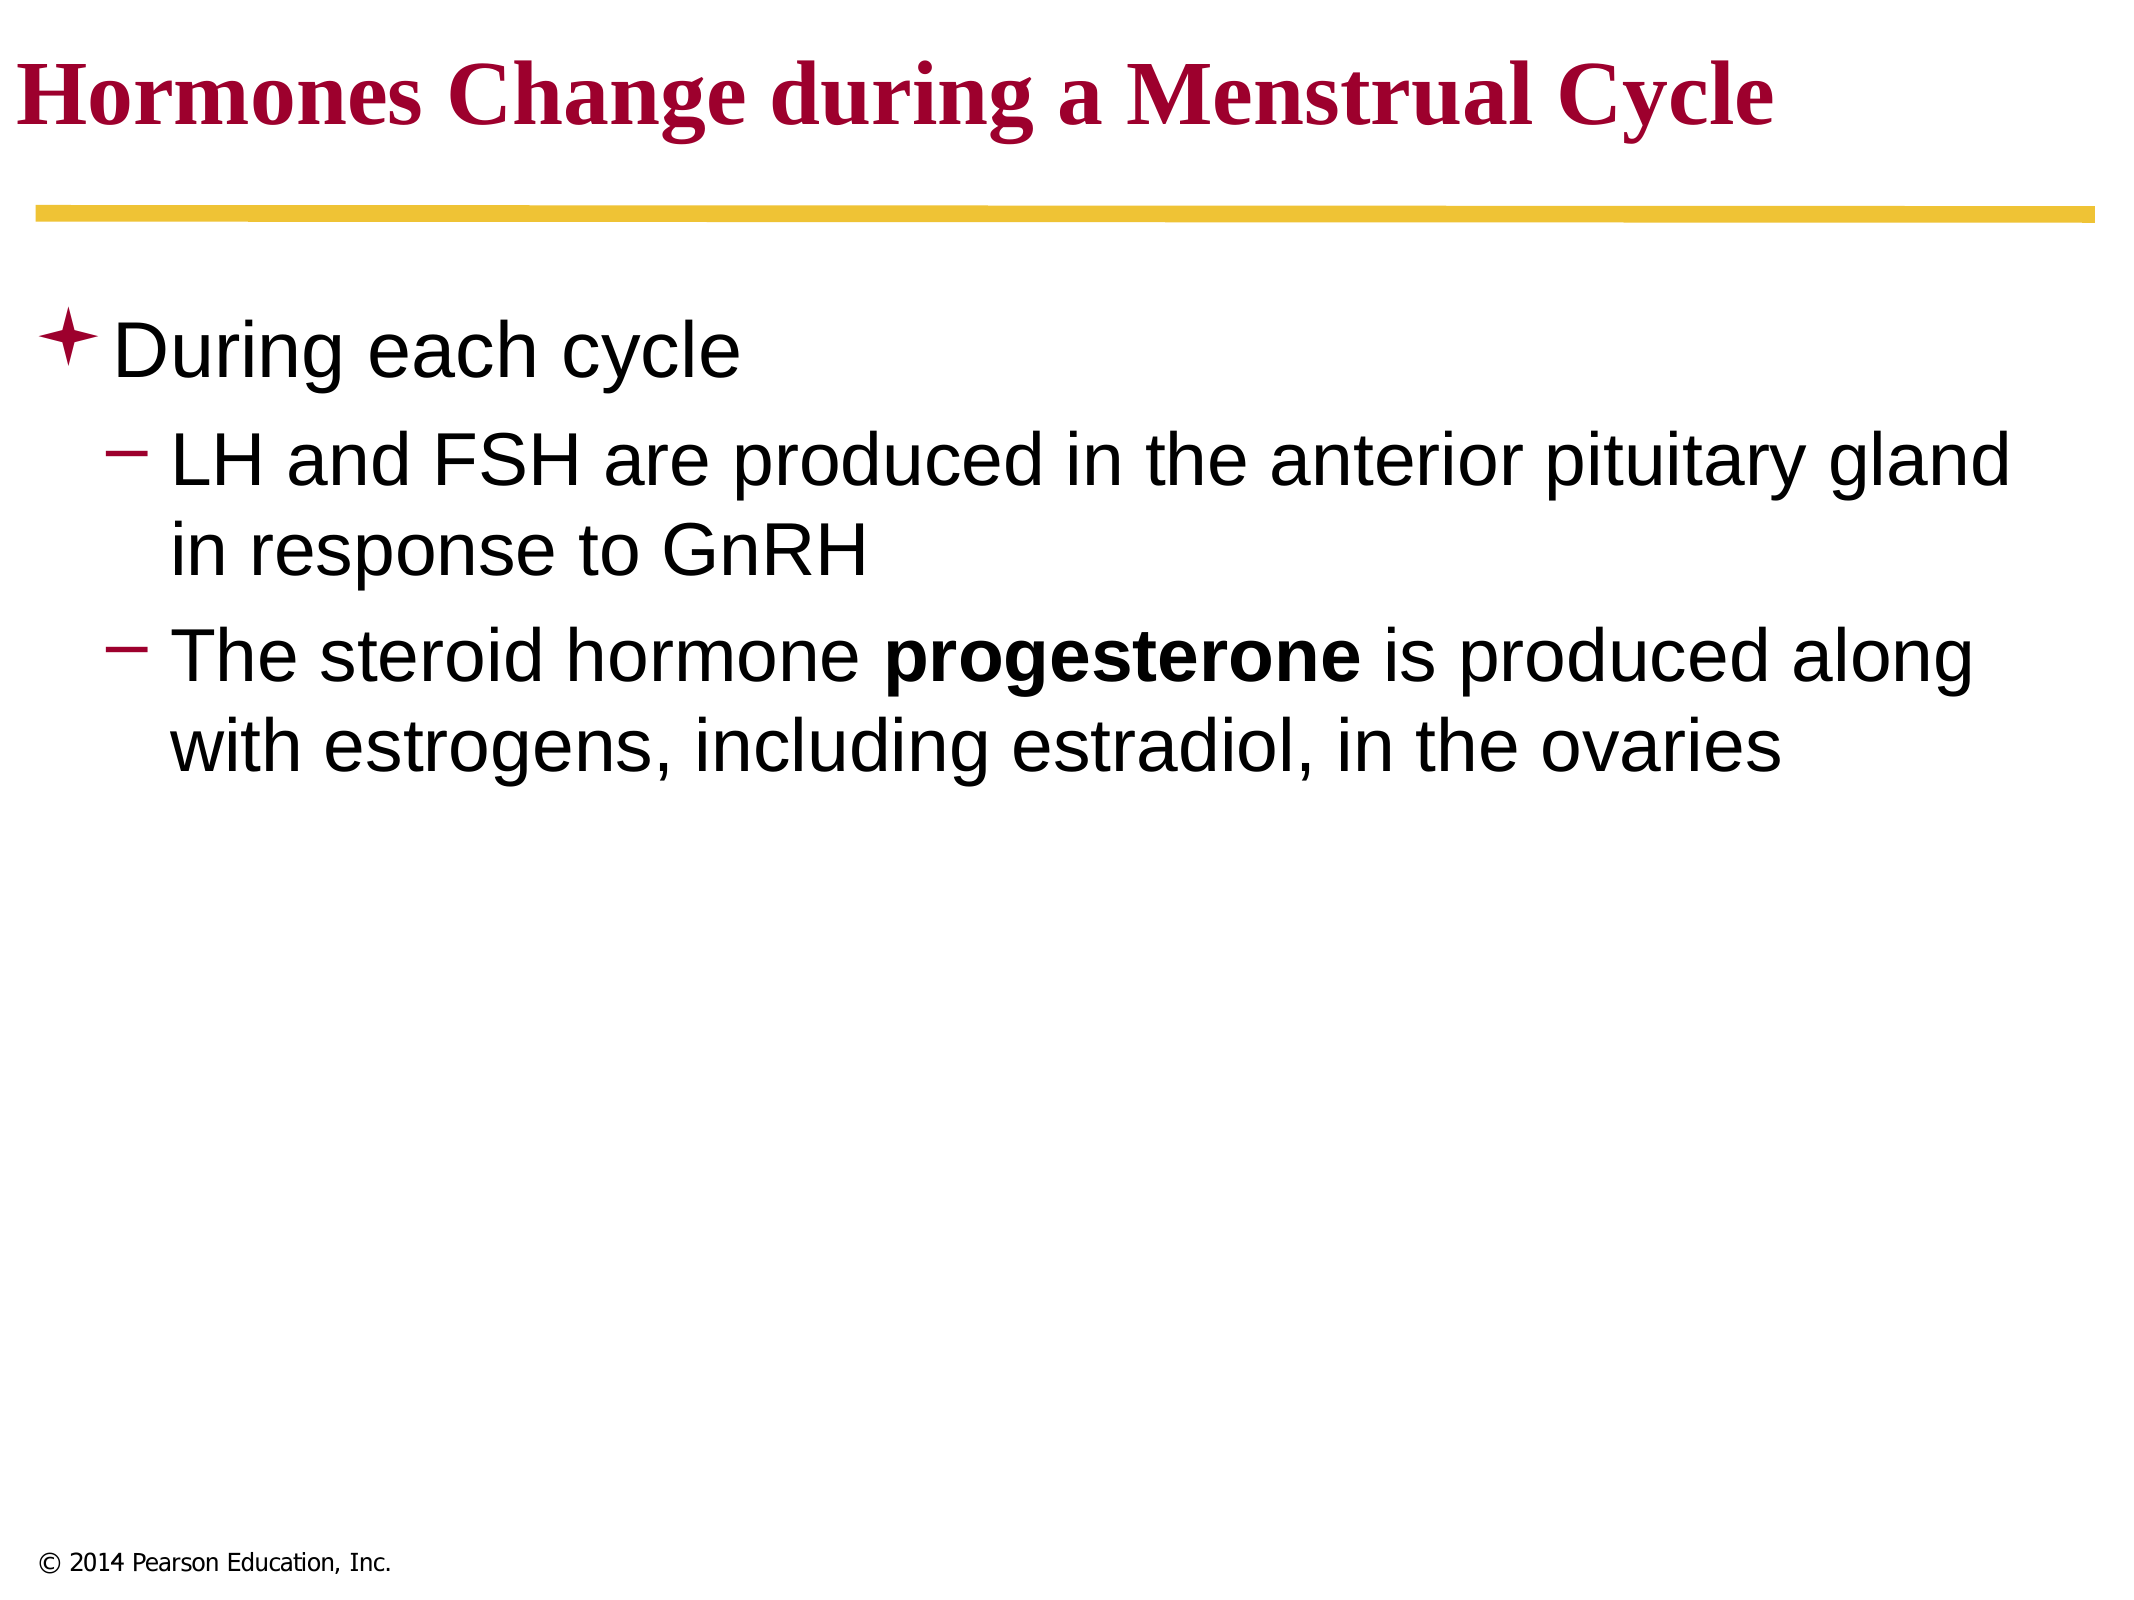

Hormones Change during a Menstrual Cycle

During each cycle
LH and FSH are produced in the anterior pituitary gland in response to GnRH
The steroid hormone progesterone is produced along with estrogens, including estradiol, in the ovaries